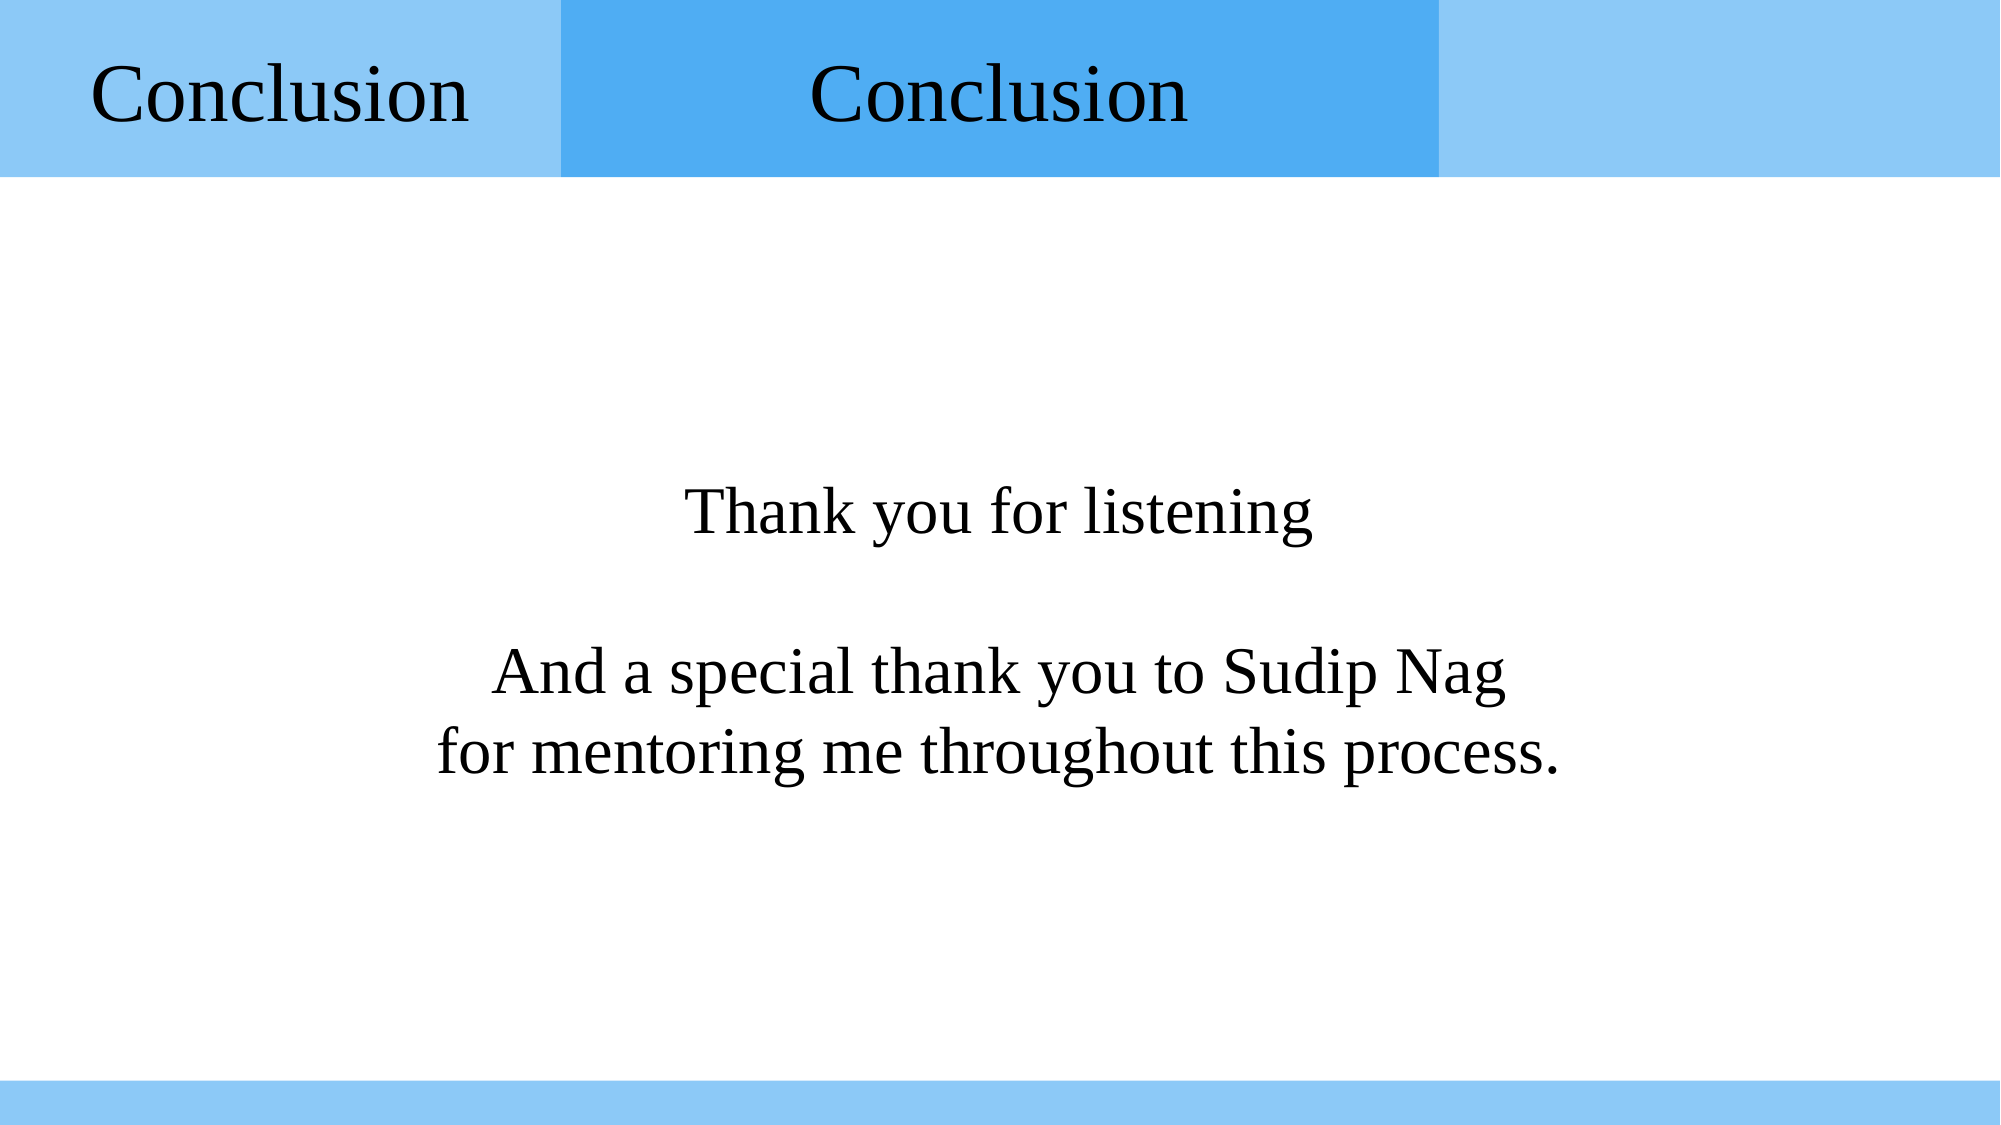

Conclusion
Conclusion
Thank you for listening

And a special thank you to Sudip Nag
for mentoring me throughout this process.